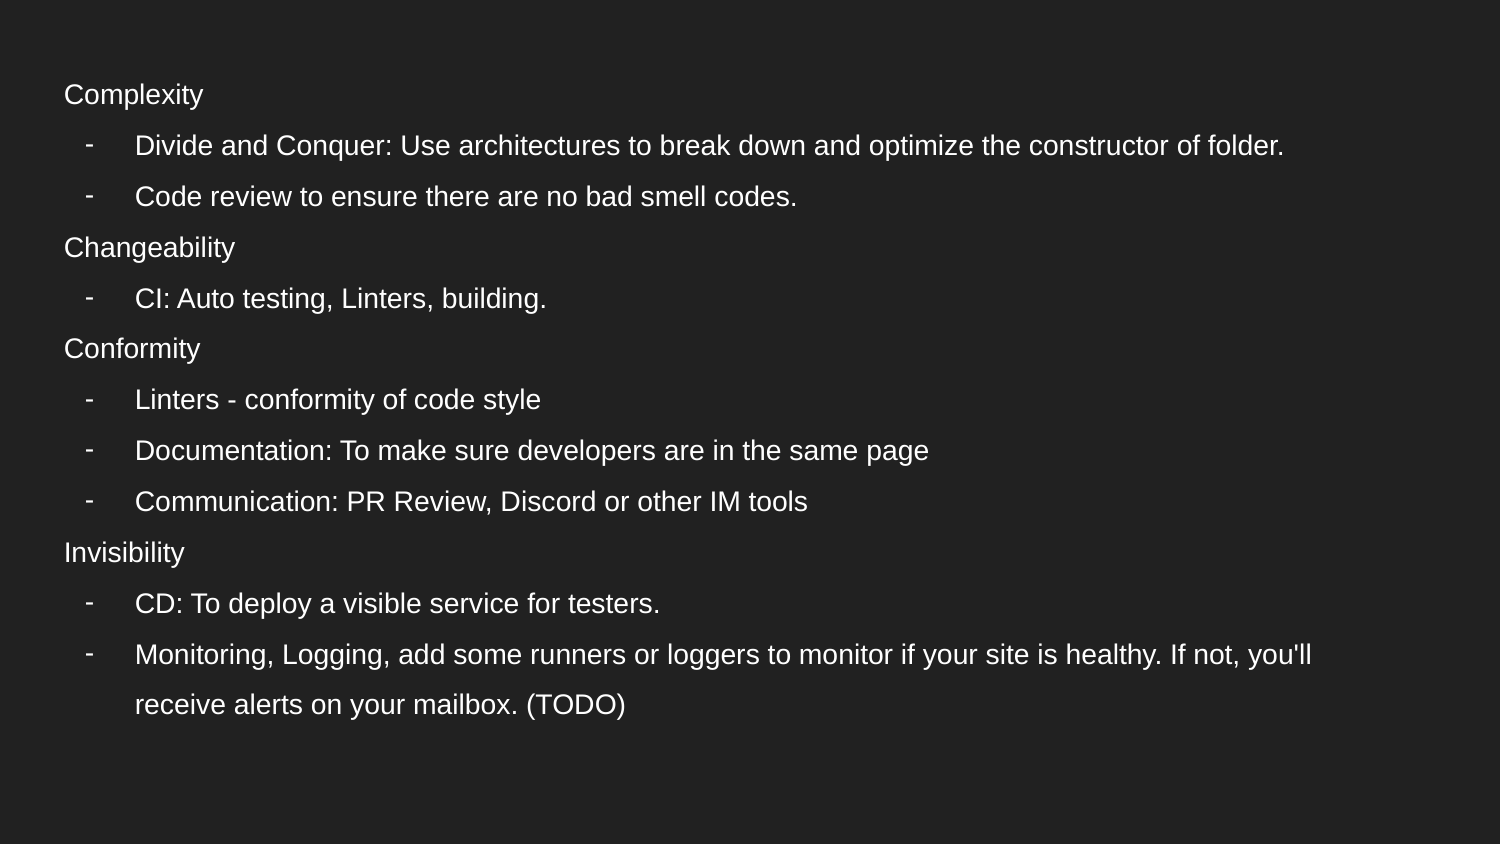

Complexity
Divide and Conquer: Use architectures to break down and optimize the constructor of folder.
Code review to ensure there are no bad smell codes.
Changeability
CI: Auto testing, Linters, building.
Conformity
Linters - conformity of code style
Documentation: To make sure developers are in the same page
Communication: PR Review, Discord or other IM tools
Invisibility
CD: To deploy a visible service for testers.
Monitoring, Logging, add some runners or loggers to monitor if your site is healthy. If not, you'll receive alerts on your mailbox. (TODO)